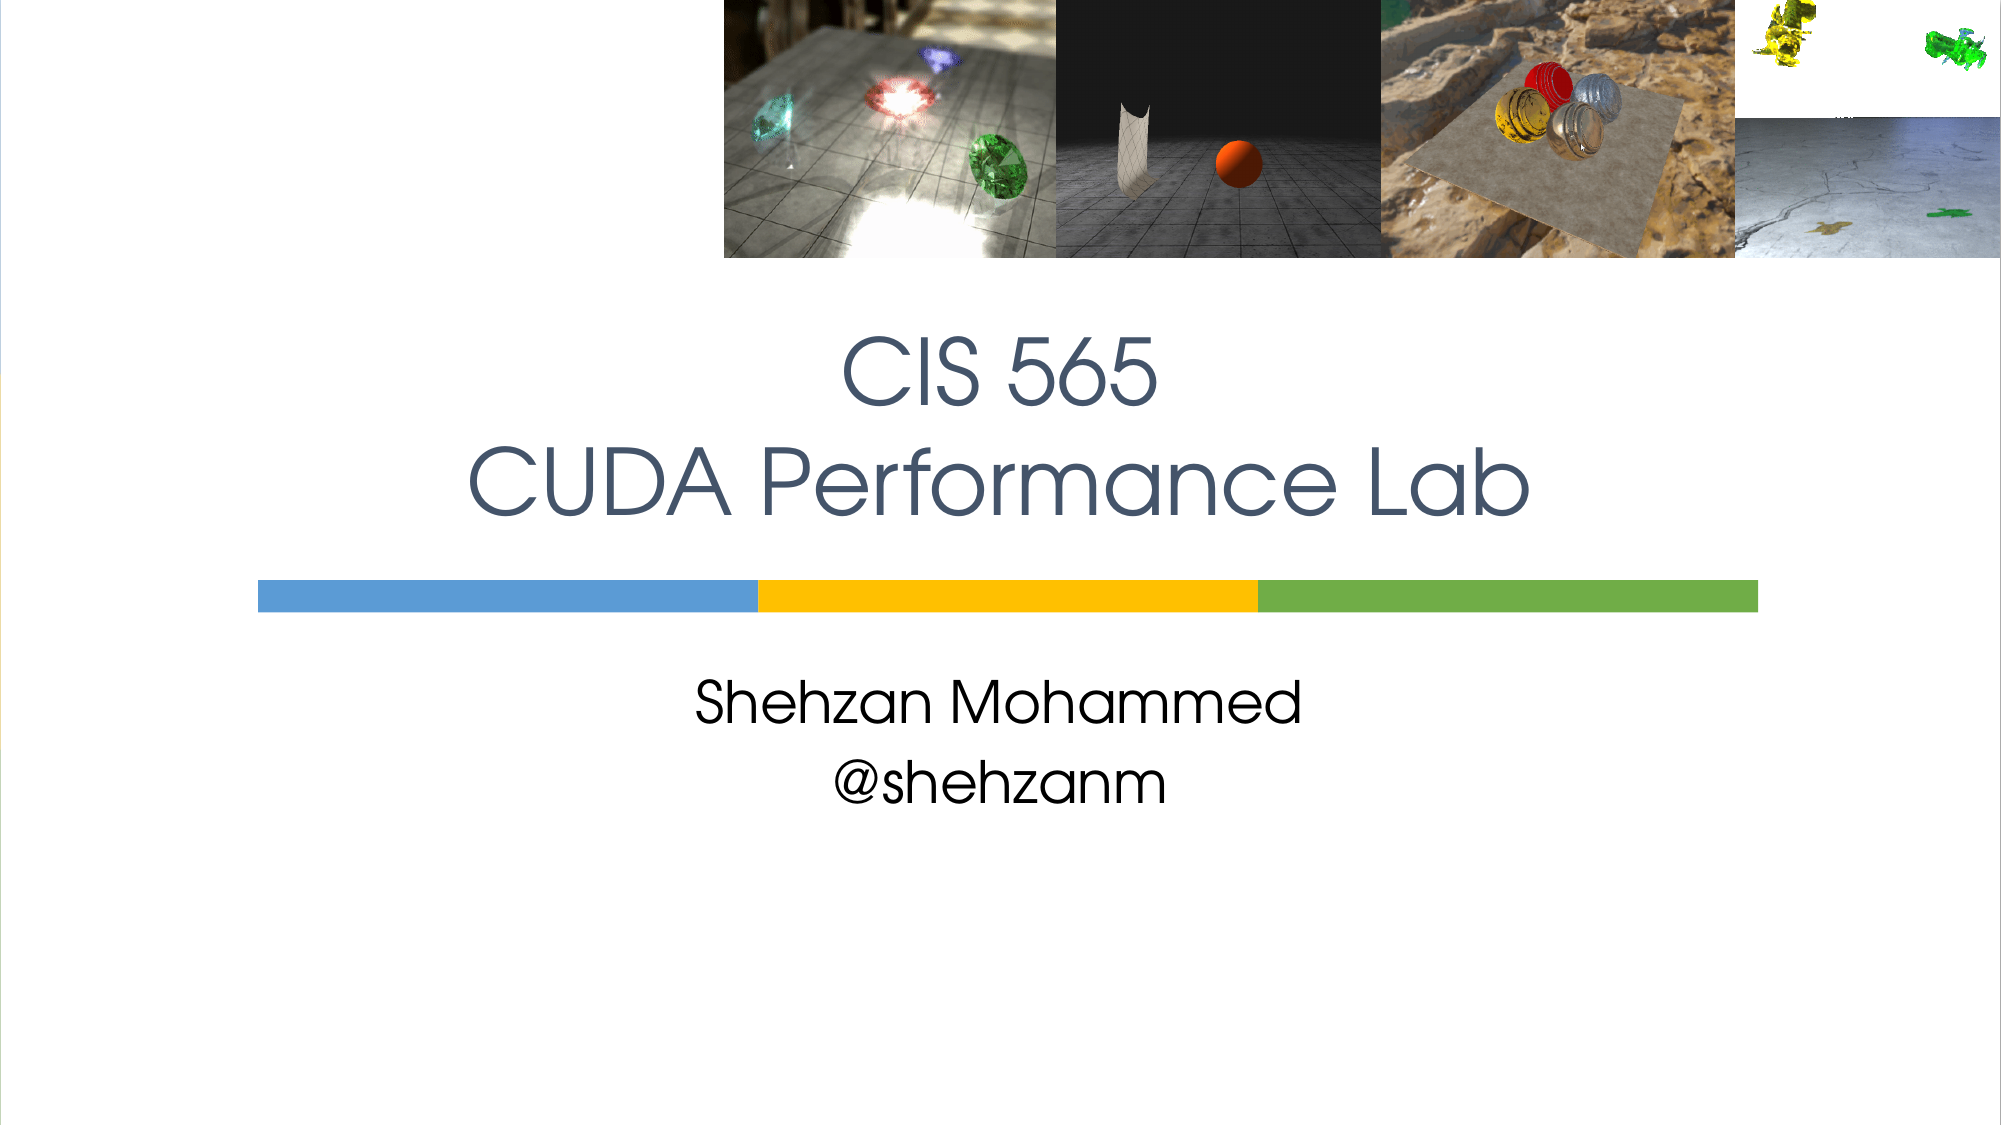

# CIS 565 CUDA Performance Lab
Shehzan Mohammed
@shehzanm